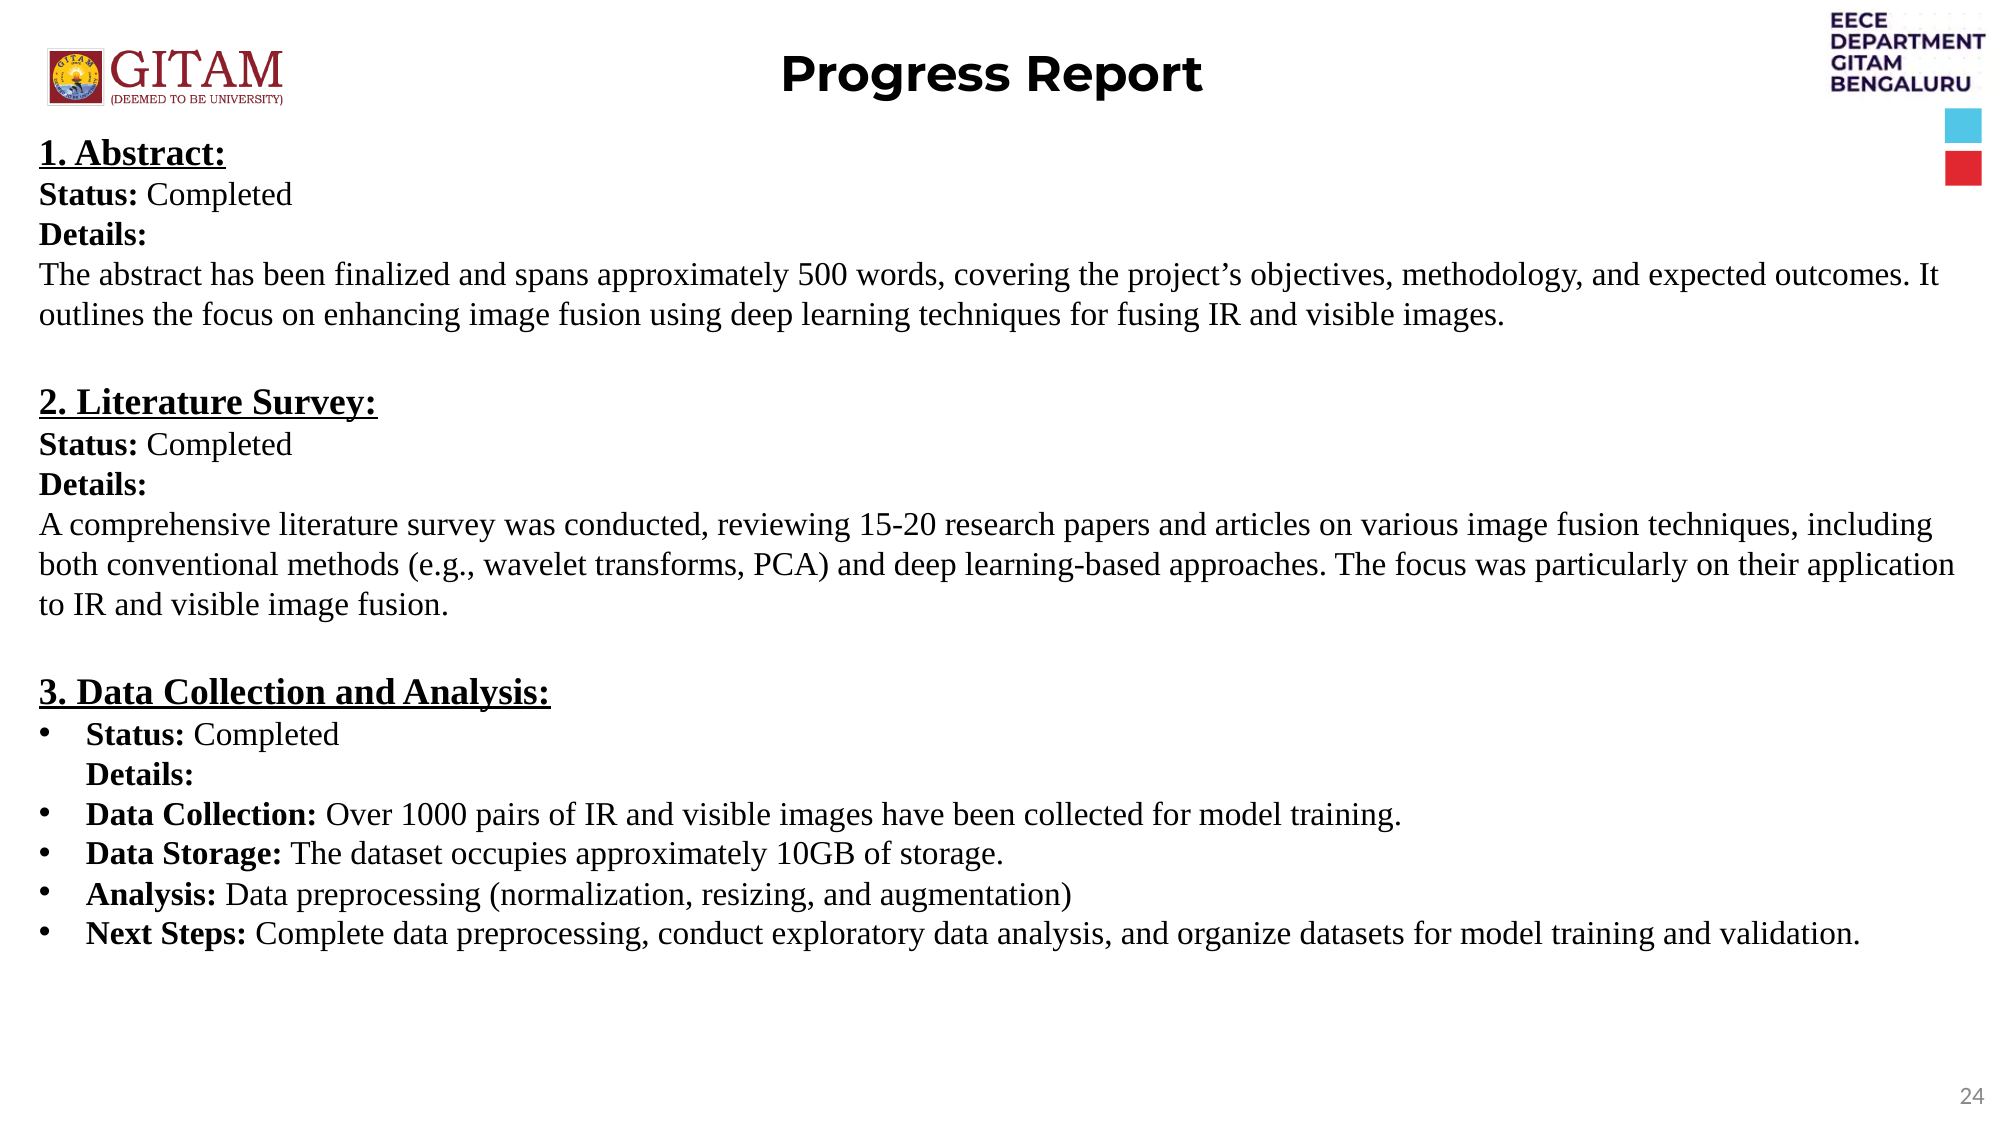

Progress Report
1. Abstract:
Status: Completed
Details:
The abstract has been finalized and spans approximately 500 words, covering the project’s objectives, methodology, and expected outcomes. It outlines the focus on enhancing image fusion using deep learning techniques for fusing IR and visible images.

2. Literature Survey:
Status: Completed
Details:
A comprehensive literature survey was conducted, reviewing 15-20 research papers and articles on various image fusion techniques, including both conventional methods (e.g., wavelet transforms, PCA) and deep learning-based approaches. The focus was particularly on their application to IR and visible image fusion.

3. Data Collection and Analysis:
Status: Completed
Details:
Data Collection: Over 1000 pairs of IR and visible images have been collected for model training.
Data Storage: The dataset occupies approximately 10GB of storage.
Analysis: Data preprocessing (normalization, resizing, and augmentation)
Next Steps: Complete data preprocessing, conduct exploratory data analysis, and organize datasets for model training and validation.

24